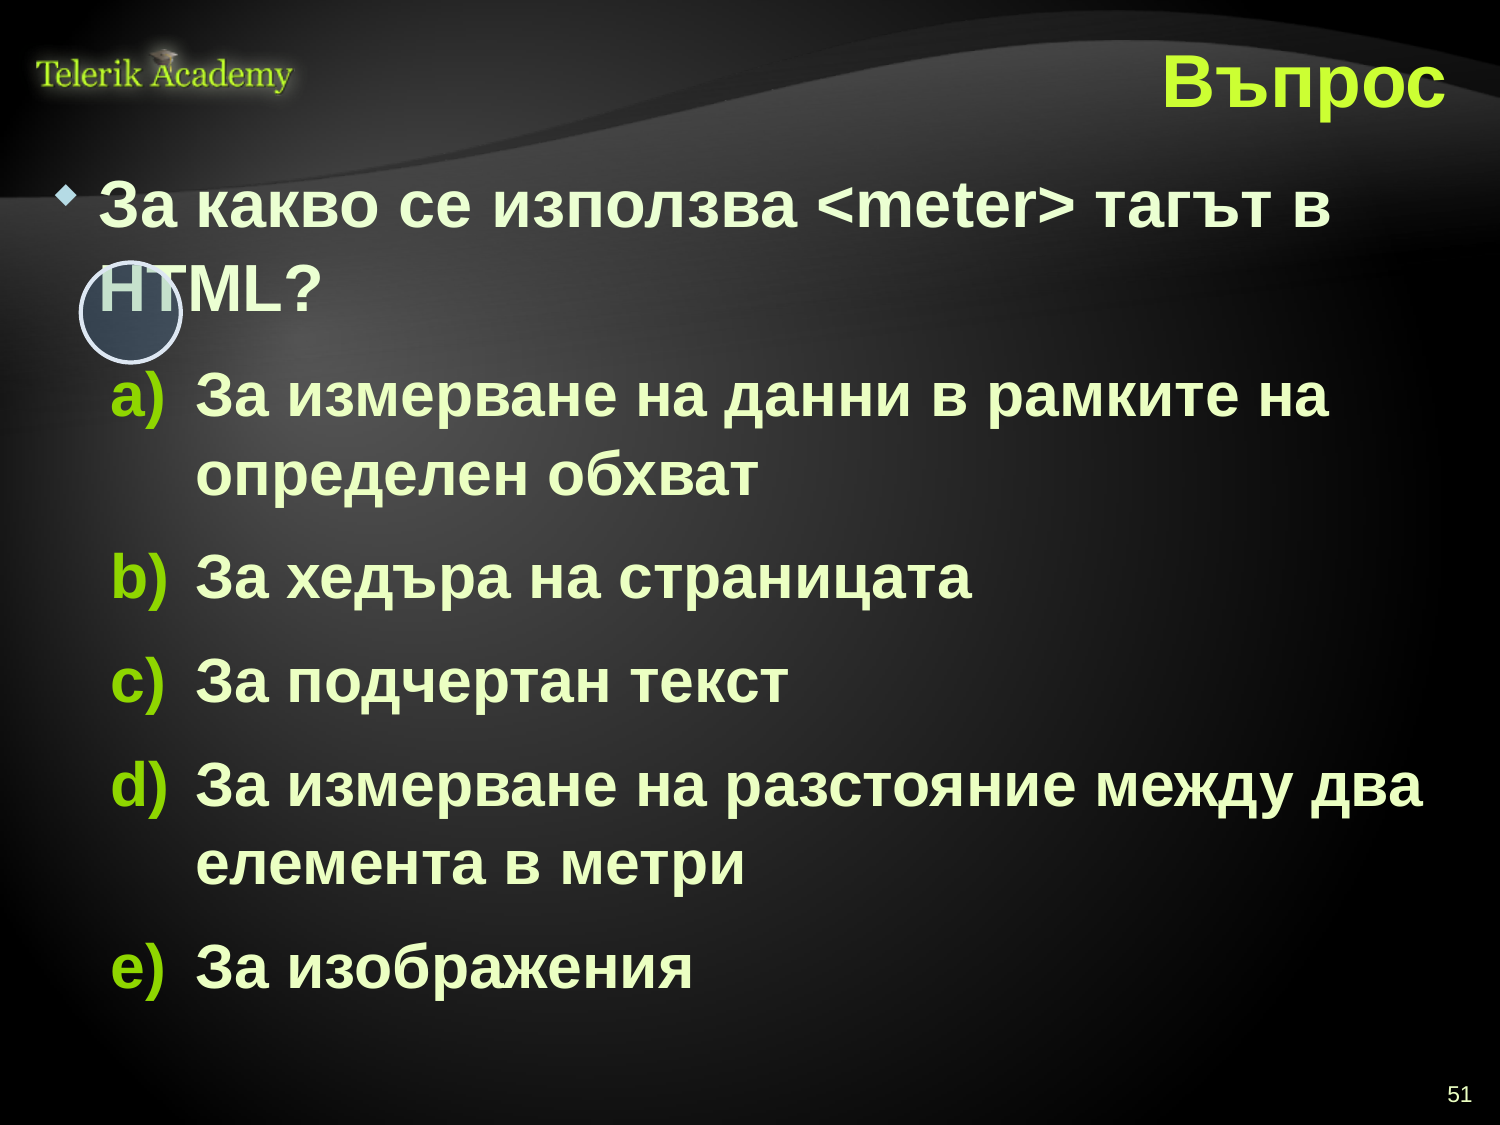

# Въпрос
За какво се използва <meter> тагът в HTML?
За измерване на данни в рамките на определен обхват
За хедъра на страницата
За подчертан текст
За измерване на разстояние между два елемента в метри
За изображения

51